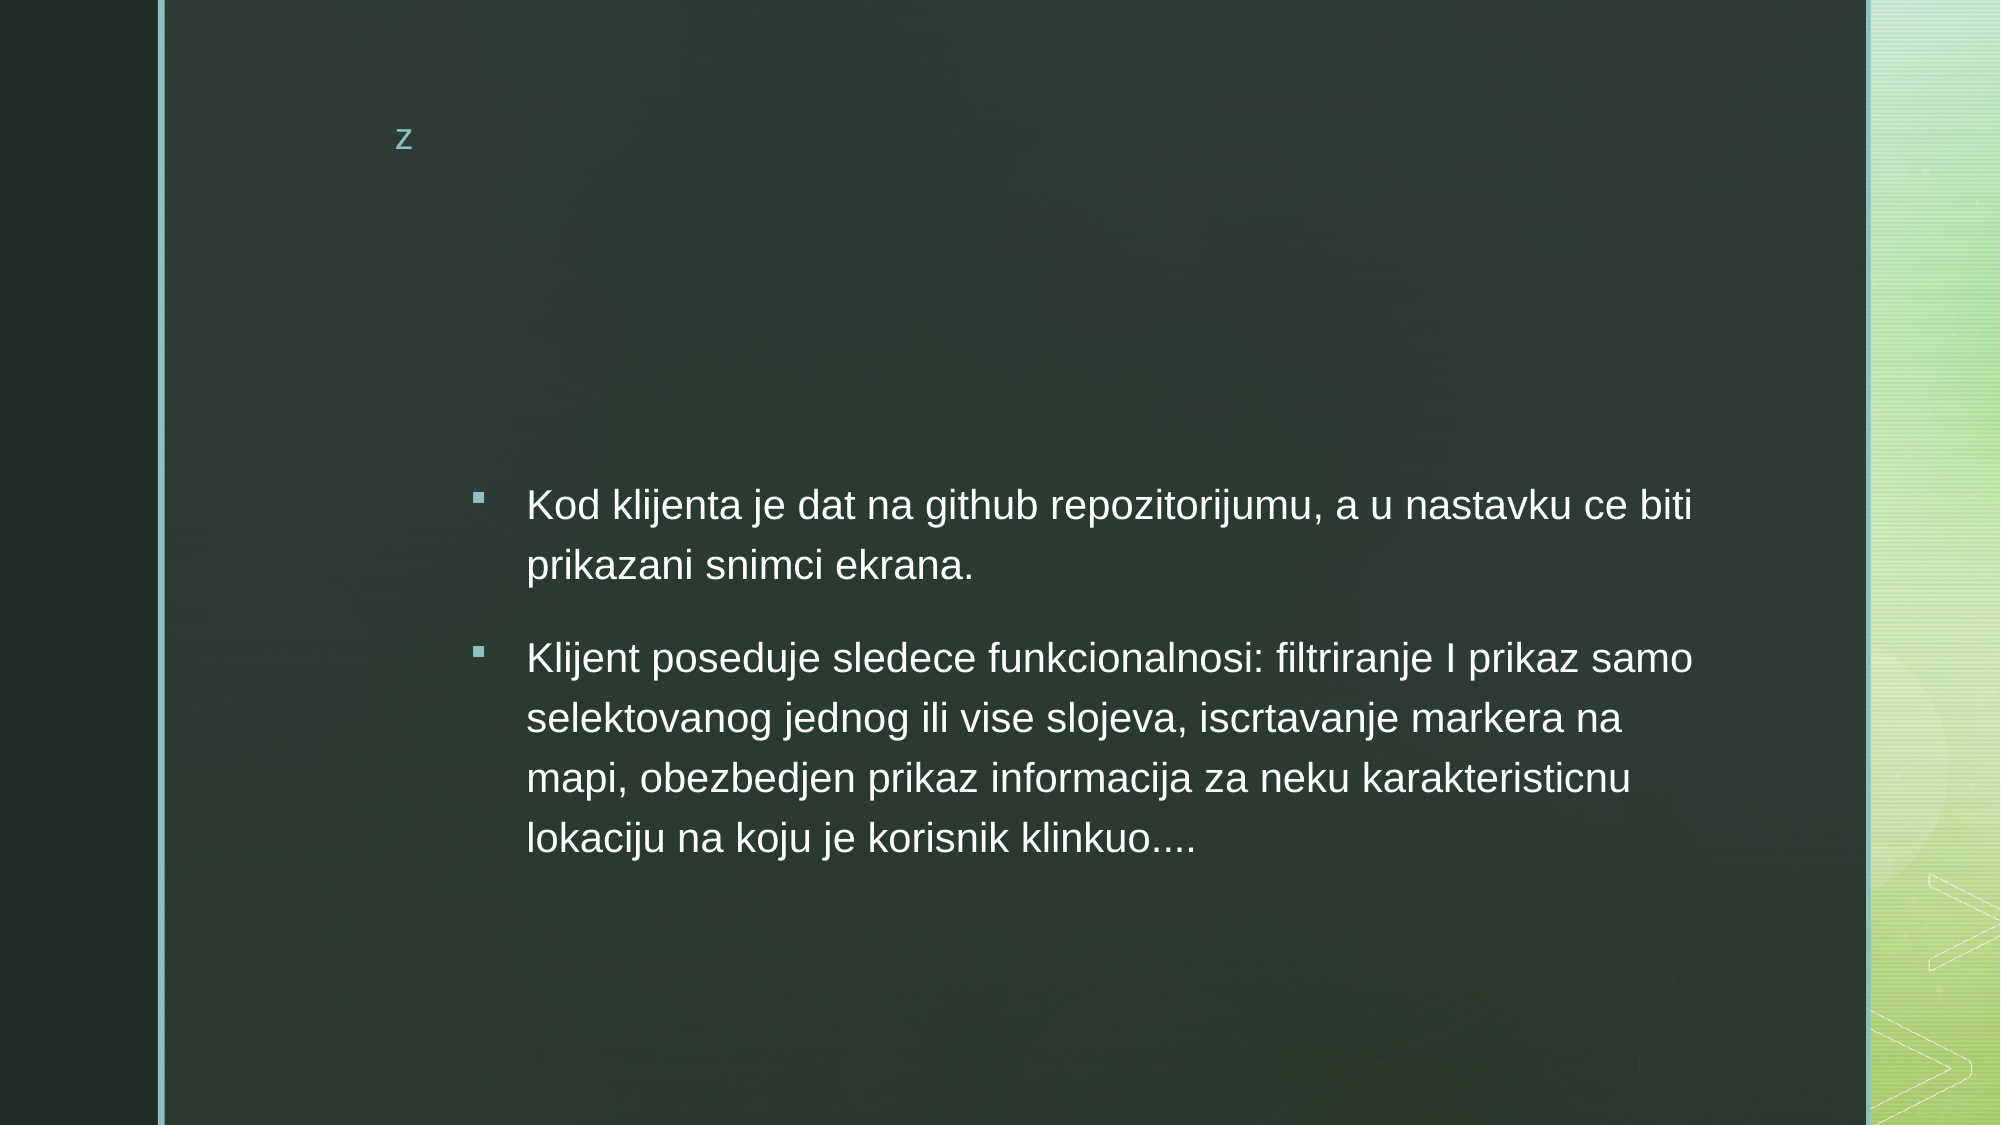

#
Kod klijenta je dat na github repozitorijumu, a u nastavku ce biti prikazani snimci ekrana.
Klijent poseduje sledece funkcionalnosi: filtriranje I prikaz samo selektovanog jednog ili vise slojeva, iscrtavanje markera na mapi, obezbedjen prikaz informacija za neku karakteristicnu lokaciju na koju je korisnik klinkuo....